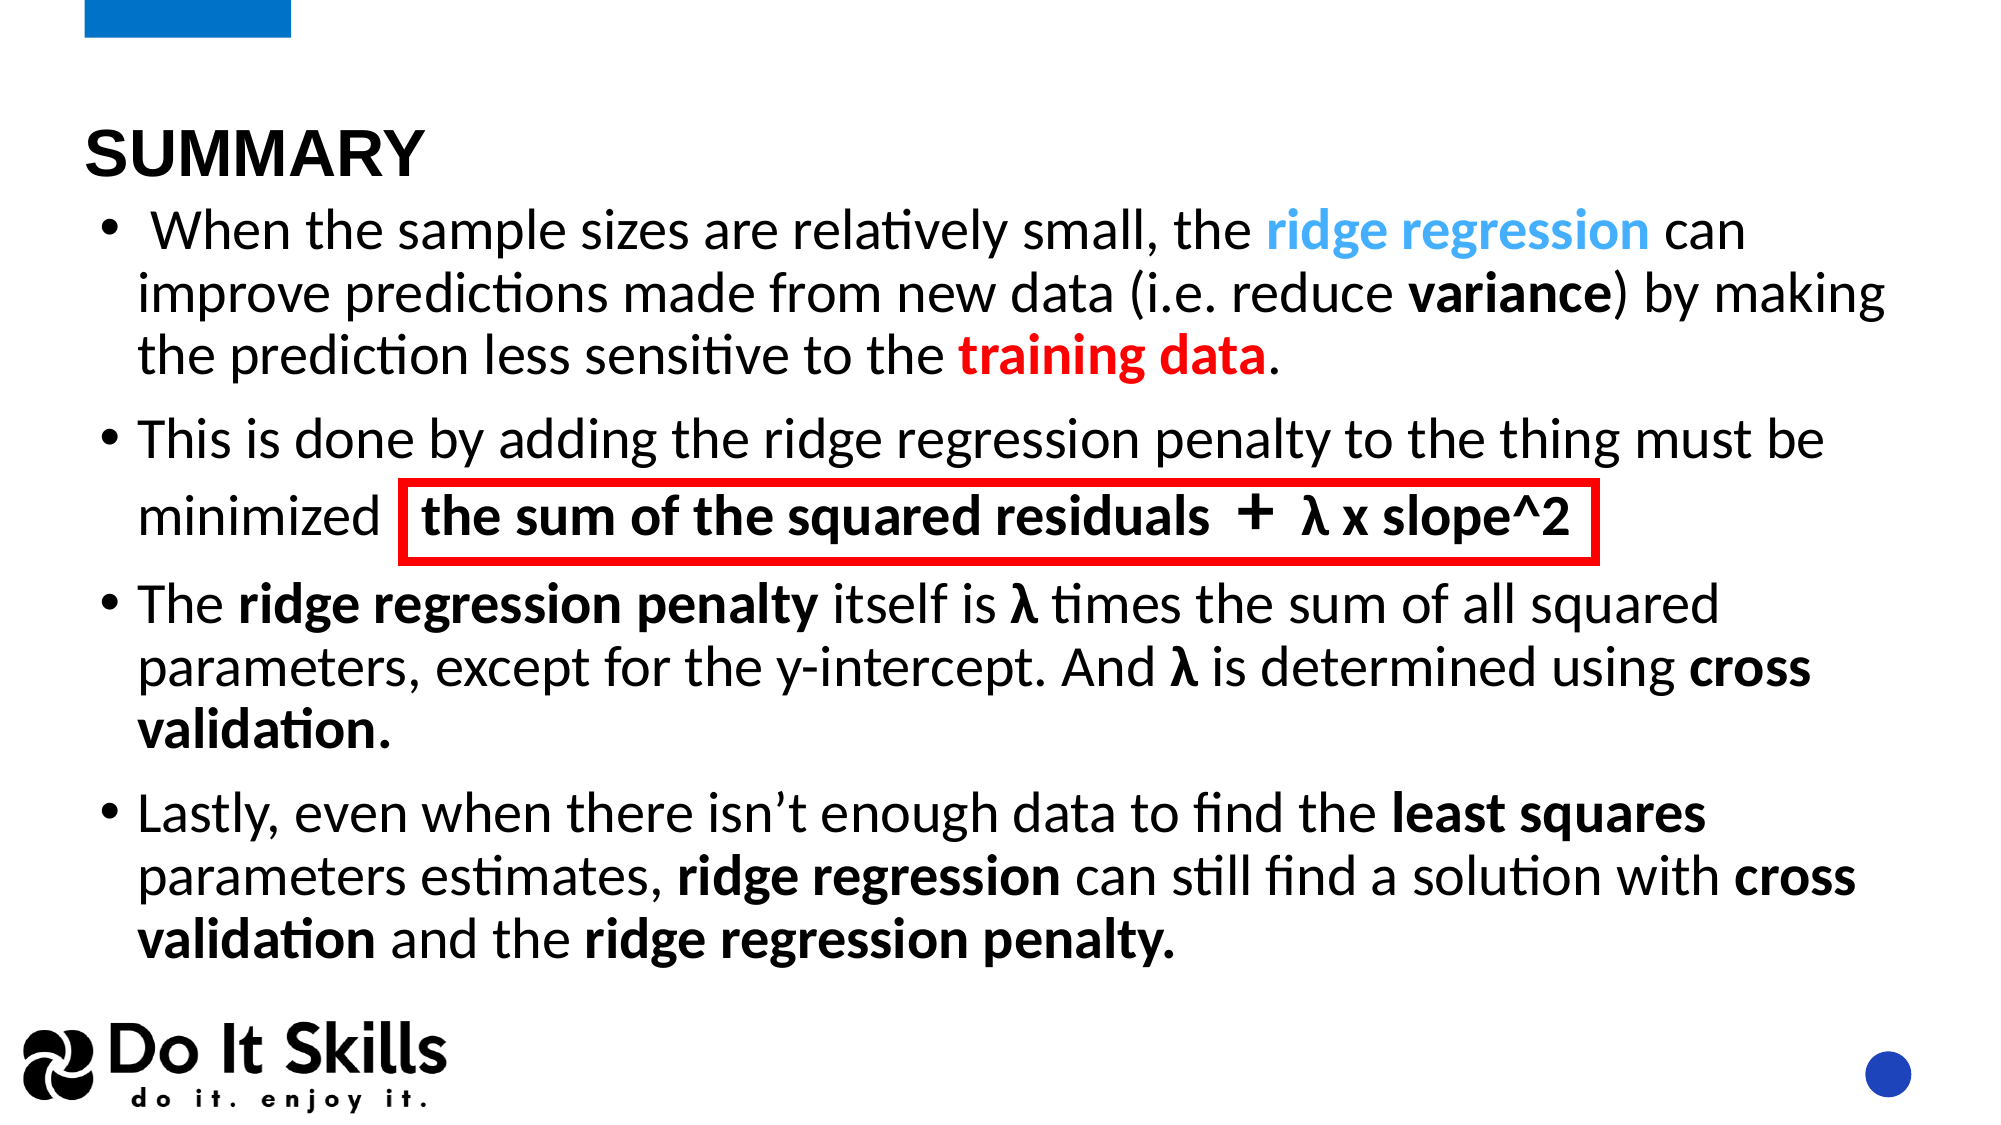

# Summary
 When the sample sizes are relatively small, the ridge regression can improve predictions made from new data (i.e. reduce variance) by making the prediction less sensitive to the training data.
This is done by adding the ridge regression penalty to the thing must be minimized   the sum of the squared residuals  +  λ x slope^2
The ridge regression penalty itself is λ times the sum of all squared parameters, except for the y-intercept. And λ is determined using cross validation.
Lastly, even when there isn’t enough data to find the least squares parameters estimates, ridge regression can still find a solution with cross validation and the ridge regression penalty.